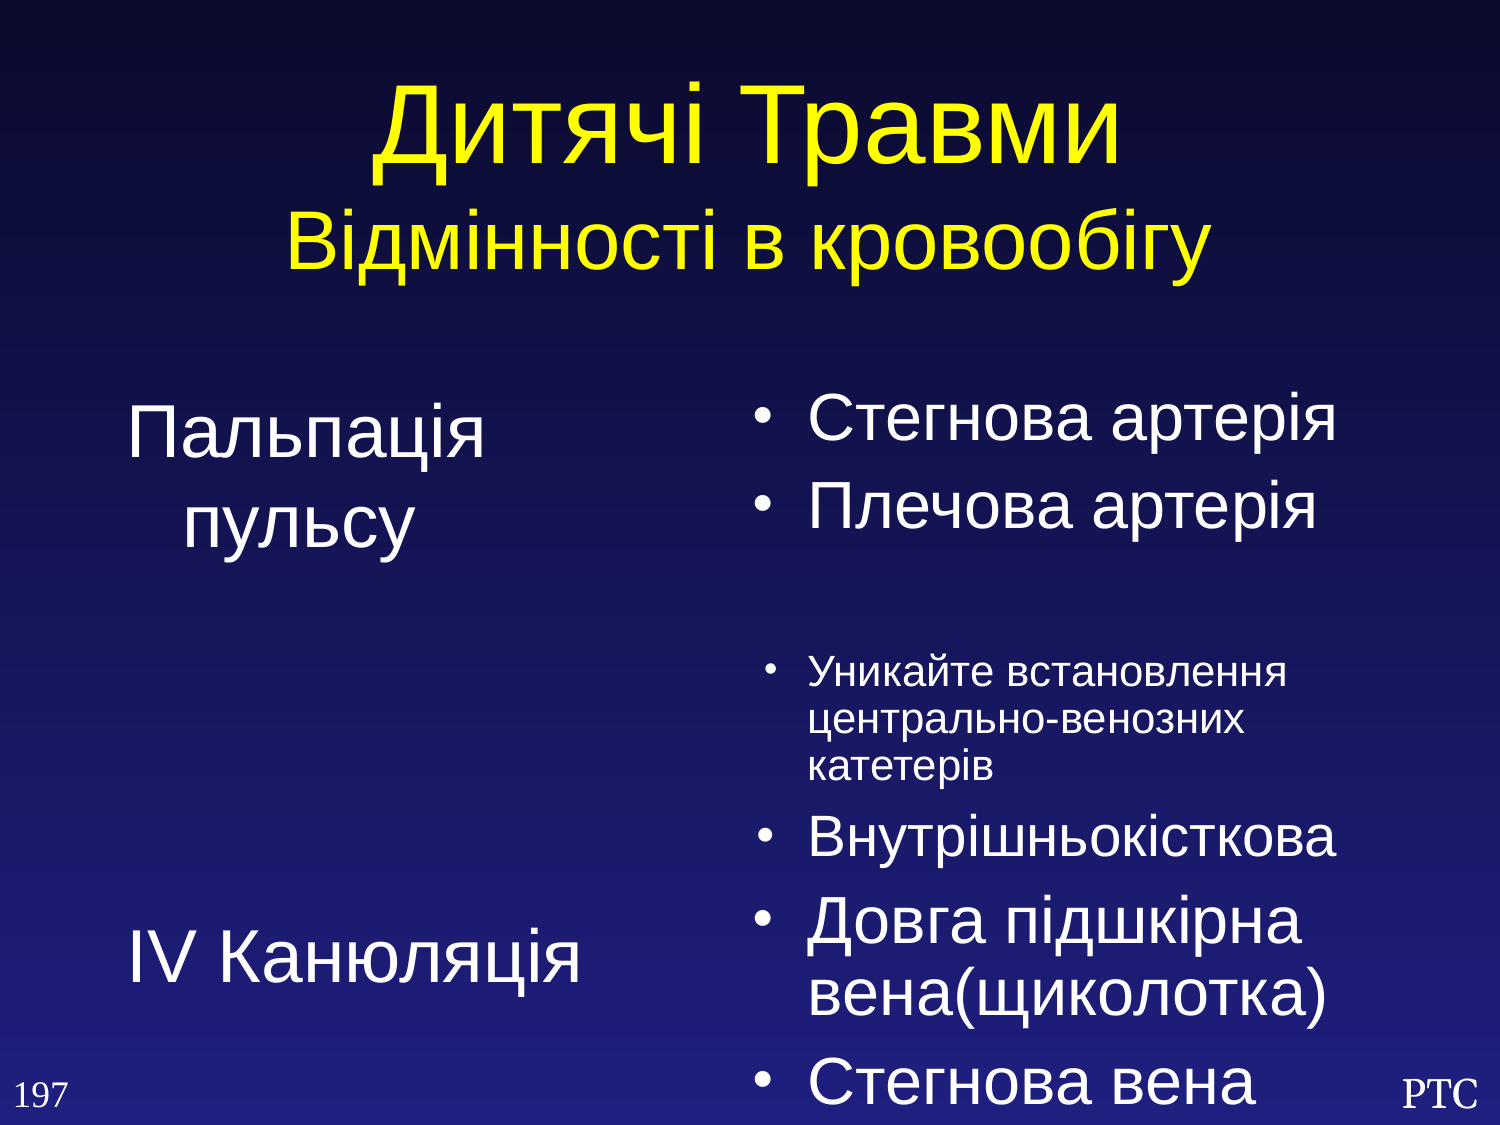

Дитячі Травми
Відмінності в кровообігу
Пальпація пульсу

IV Канюляція
Стегнова артерія
Плечова артерія

Уникайте встановлення центрально-венозних катетерів
Внутрішньокісткова
Довга підшкірна вена(щиколотка)
Стегнова вена
197